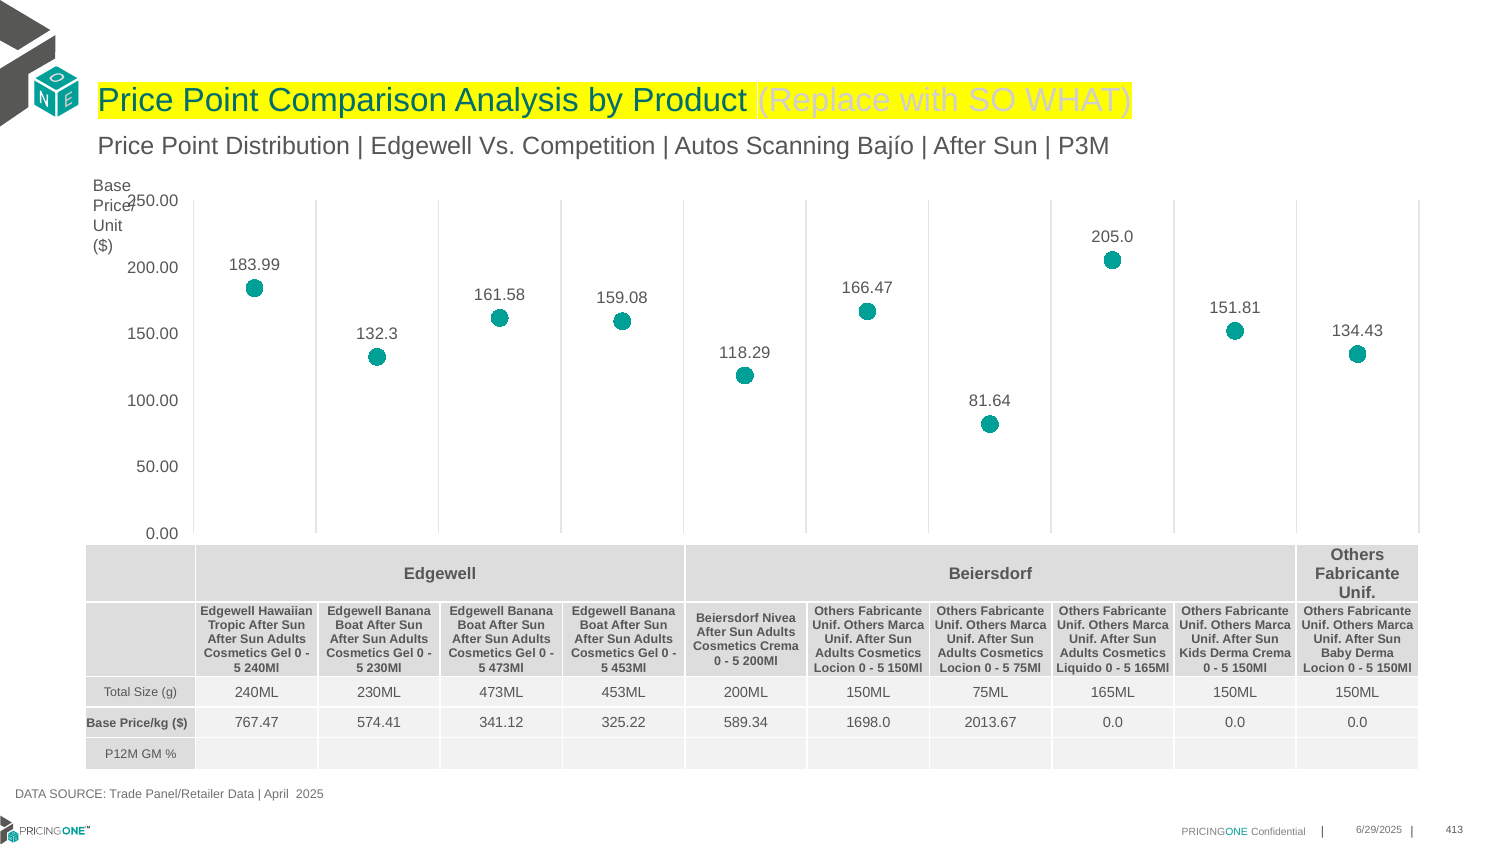

# Price Point Comparison Analysis by Product (Replace with SO WHAT)
Price Point Distribution | Edgewell Vs. Competition | Autos Scanning Bajío | After Sun | P3M
Base Price/Unit ($)

### Chart

| Category | Base Price/Unit |
|---|---|
| Edgewell Hawaiian Tropic After Sun After Sun Adults Cosmetics Gel 0 - 5 240Ml | 183.99 |
| Edgewell Banana Boat After Sun After Sun Adults Cosmetics Gel 0 - 5 230Ml | 132.3 |
| Edgewell Banana Boat After Sun After Sun Adults Cosmetics Gel 0 - 5 473Ml | 161.58 |
| Edgewell Banana Boat After Sun After Sun Adults Cosmetics Gel 0 - 5 453Ml | 159.08 |
| Beiersdorf Nivea After Sun Adults Cosmetics Crema 0 - 5 200Ml | 118.29 |
| Others Fabricante Unif. Others Marca Unif. After Sun Adults Cosmetics Locion 0 - 5 150Ml | 166.47 |
| Others Fabricante Unif. Others Marca Unif. After Sun Adults Cosmetics Locion 0 - 5 75Ml | 81.64 |
| Others Fabricante Unif. Others Marca Unif. After Sun Adults Cosmetics Liquido 0 - 5 165Ml | 205.0 |
| Others Fabricante Unif. Others Marca Unif. After Sun Kids Derma Crema 0 - 5 150Ml | 151.81 |
| Others Fabricante Unif. Others Marca Unif. After Sun Baby Derma Locion 0 - 5 150Ml | 134.43 |
|  | Edgewell | Edgewell | Edgewell | Edgewell | Beiersdorf | Others Fabricante Unif. | Others Fabricante Unif. | Others Fabricante Unif. | Others Fabricante Unif. | Others Fabricante Unif. |
| --- | --- | --- | --- | --- | --- | --- | --- | --- | --- | --- |
|  | Edgewell Hawaiian Tropic After Sun After Sun Adults Cosmetics Gel 0 - 5 240Ml | Edgewell Banana Boat After Sun After Sun Adults Cosmetics Gel 0 - 5 230Ml | Edgewell Banana Boat After Sun After Sun Adults Cosmetics Gel 0 - 5 473Ml | Edgewell Banana Boat After Sun After Sun Adults Cosmetics Gel 0 - 5 453Ml | Beiersdorf Nivea After Sun Adults Cosmetics Crema 0 - 5 200Ml | Others Fabricante Unif. Others Marca Unif. After Sun Adults Cosmetics Locion 0 - 5 150Ml | Others Fabricante Unif. Others Marca Unif. After Sun Adults Cosmetics Locion 0 - 5 75Ml | Others Fabricante Unif. Others Marca Unif. After Sun Adults Cosmetics Liquido 0 - 5 165Ml | Others Fabricante Unif. Others Marca Unif. After Sun Kids Derma Crema 0 - 5 150Ml | Others Fabricante Unif. Others Marca Unif. After Sun Baby Derma Locion 0 - 5 150Ml |
| Total Size (g) | 240ML | 230ML | 473ML | 453ML | 200ML | 150ML | 75ML | 165ML | 150ML | 150ML |
| Base Price/kg ($) | 767.47 | 574.41 | 341.12 | 325.22 | 589.34 | 1698.0 | 2013.67 | 0.0 | 0.0 | 0.0 |
| P12M GM % |  |  |  |  |  |  |  |  |  |  |
DATA SOURCE: Trade Panel/Retailer Data | April  2025

6/29/2025
413